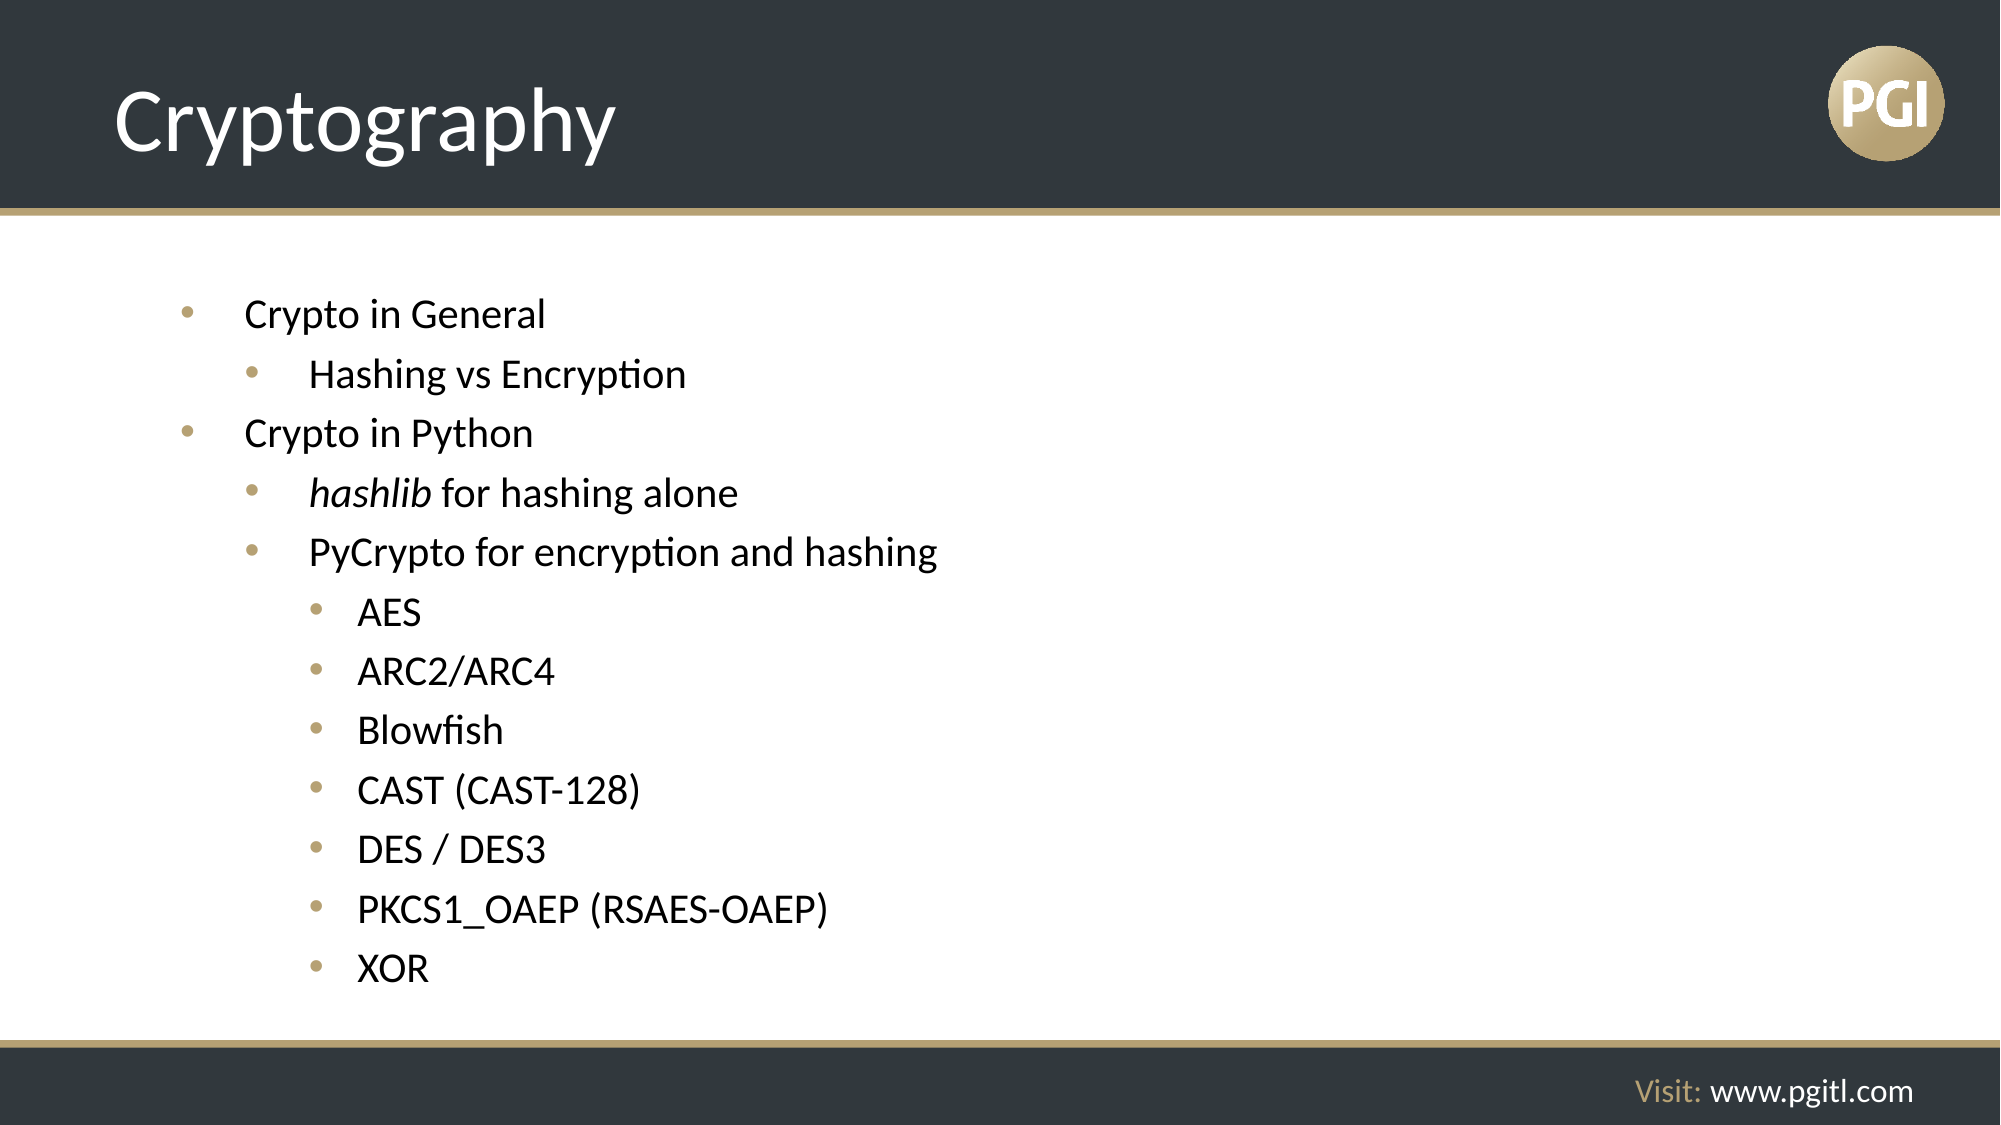

# Cryptography
Crypto in General
Hashing vs Encryption
Crypto in Python
hashlib for hashing alone
PyCrypto for encryption and hashing
AES
ARC2/ARC4
Blowfish
CAST (CAST-128)
DES / DES3
PKCS1_OAEP (RSAES-OAEP)
XOR